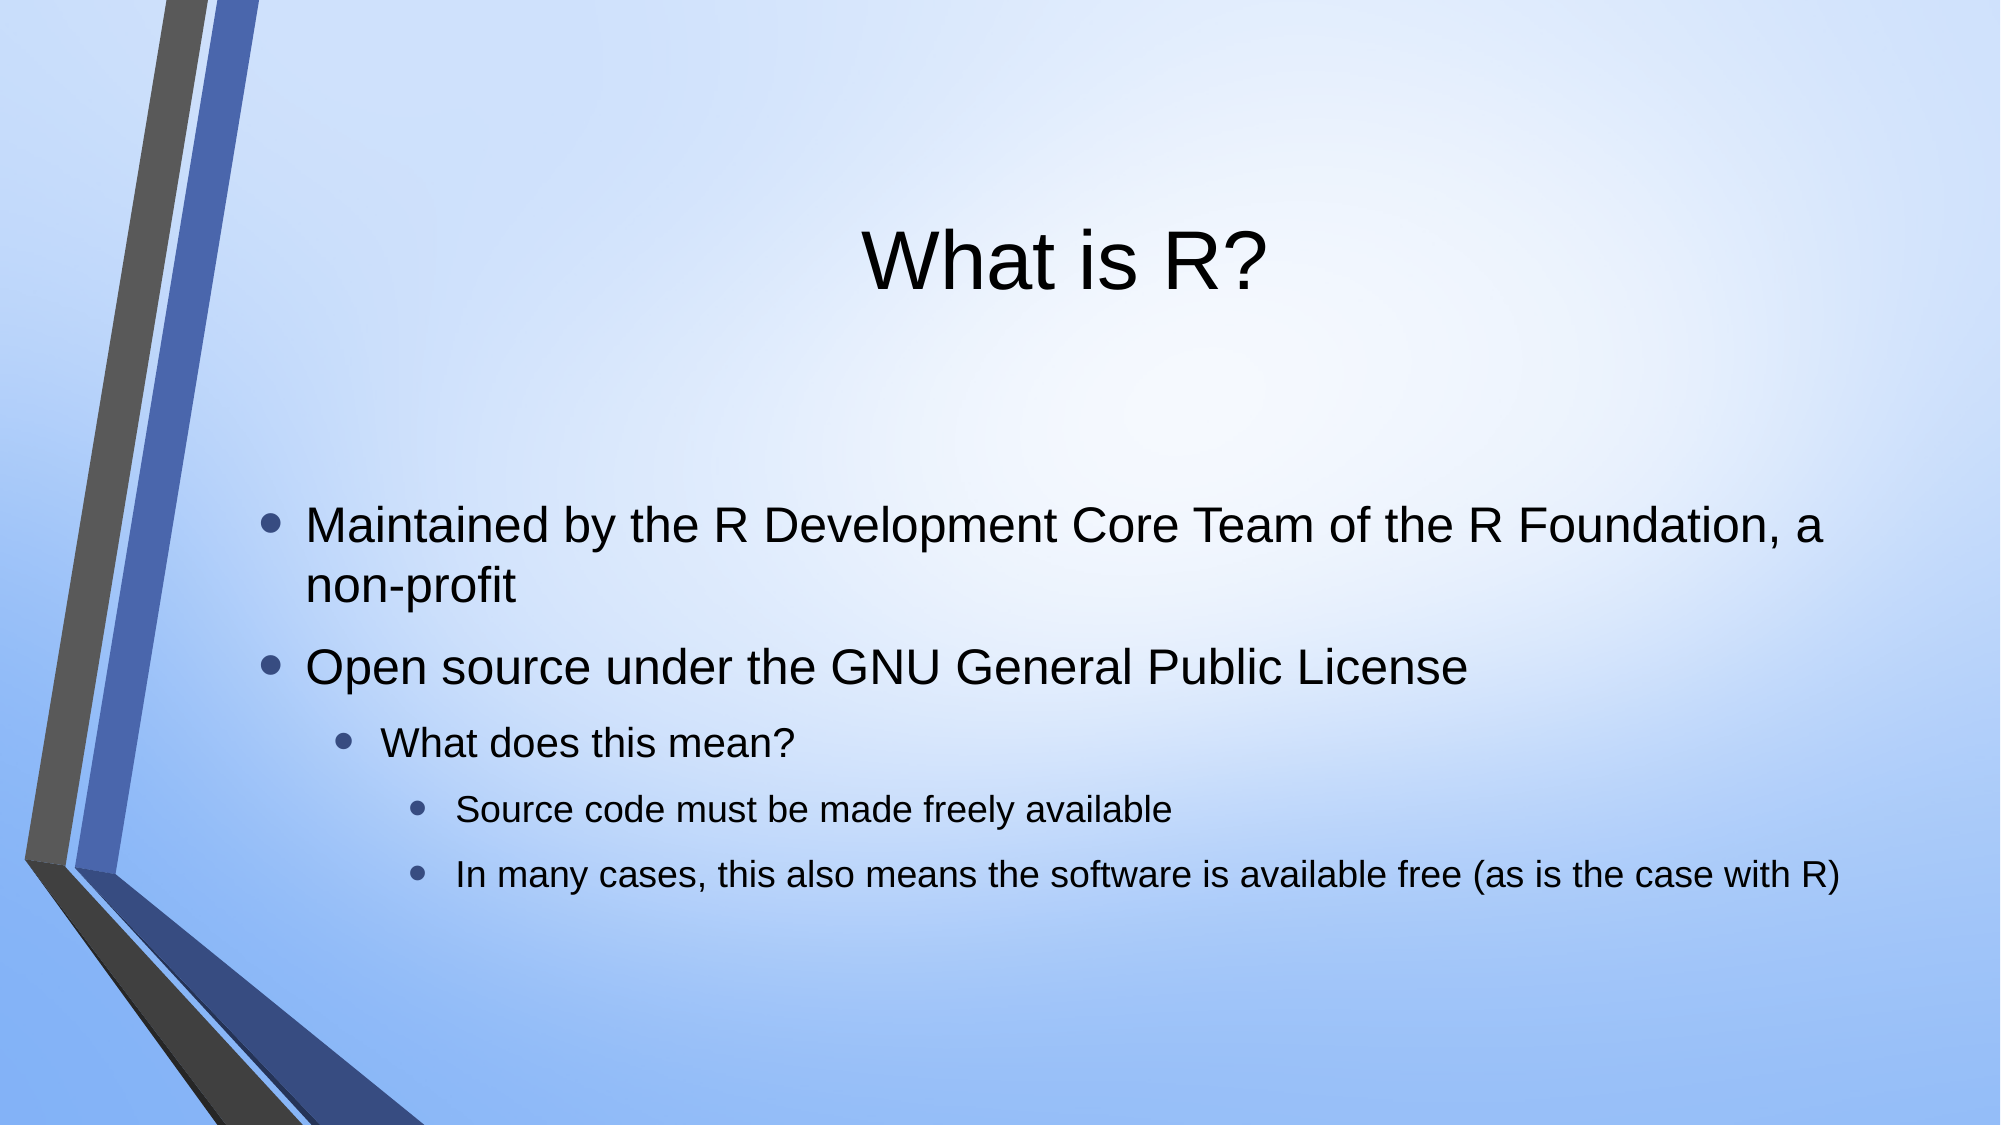

# What is R?
Maintained by the R Development Core Team of the R Foundation, a non-profit
Open source under the GNU General Public License
What does this mean?
Source code must be made freely available
In many cases, this also means the software is available free (as is the case with R)